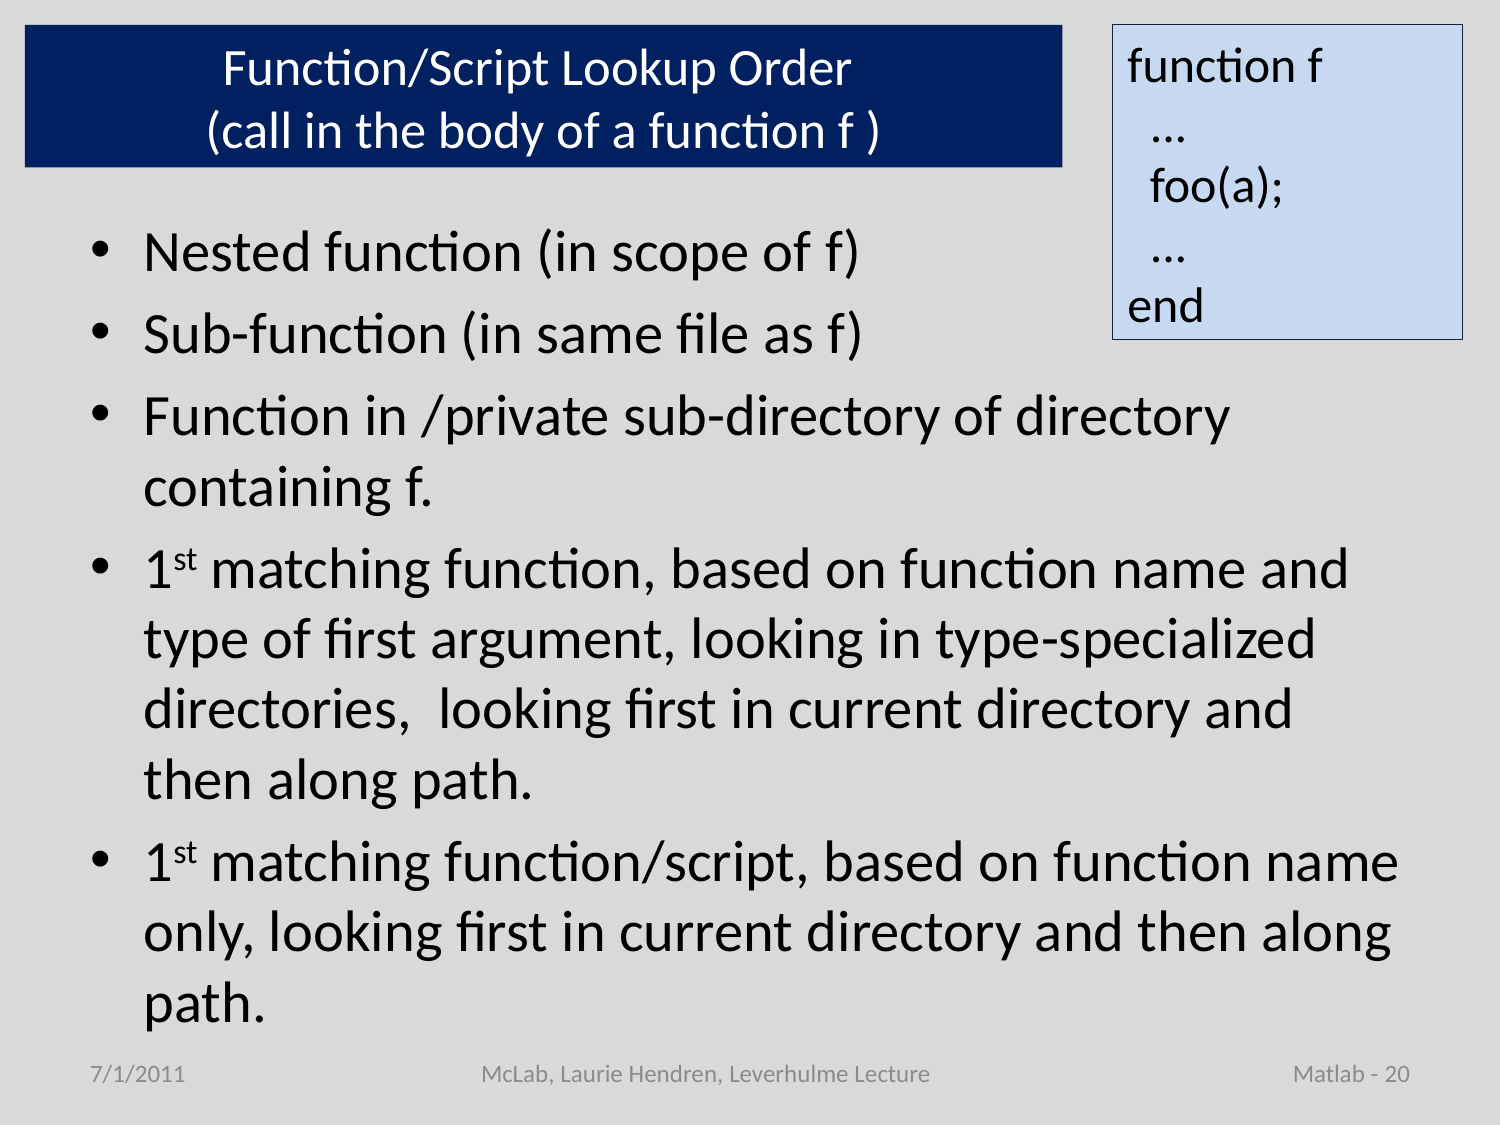

# Function/Script Lookup Order (call in the body of a function f )
function f
  ...
  foo(a);
  ...
end
Nested function (in scope of f)
Sub-function (in same file as f)
Function in /private sub-directory of directory containing f.
1st matching function, based on function name and type of first argument, looking in type-specialized directories,  looking first in current directory and then along path.
1st matching function/script, based on function name only, looking first in current directory and then along path.
7/1/2011
McLab, Laurie Hendren, Leverhulme Lecture
Matlab - 20